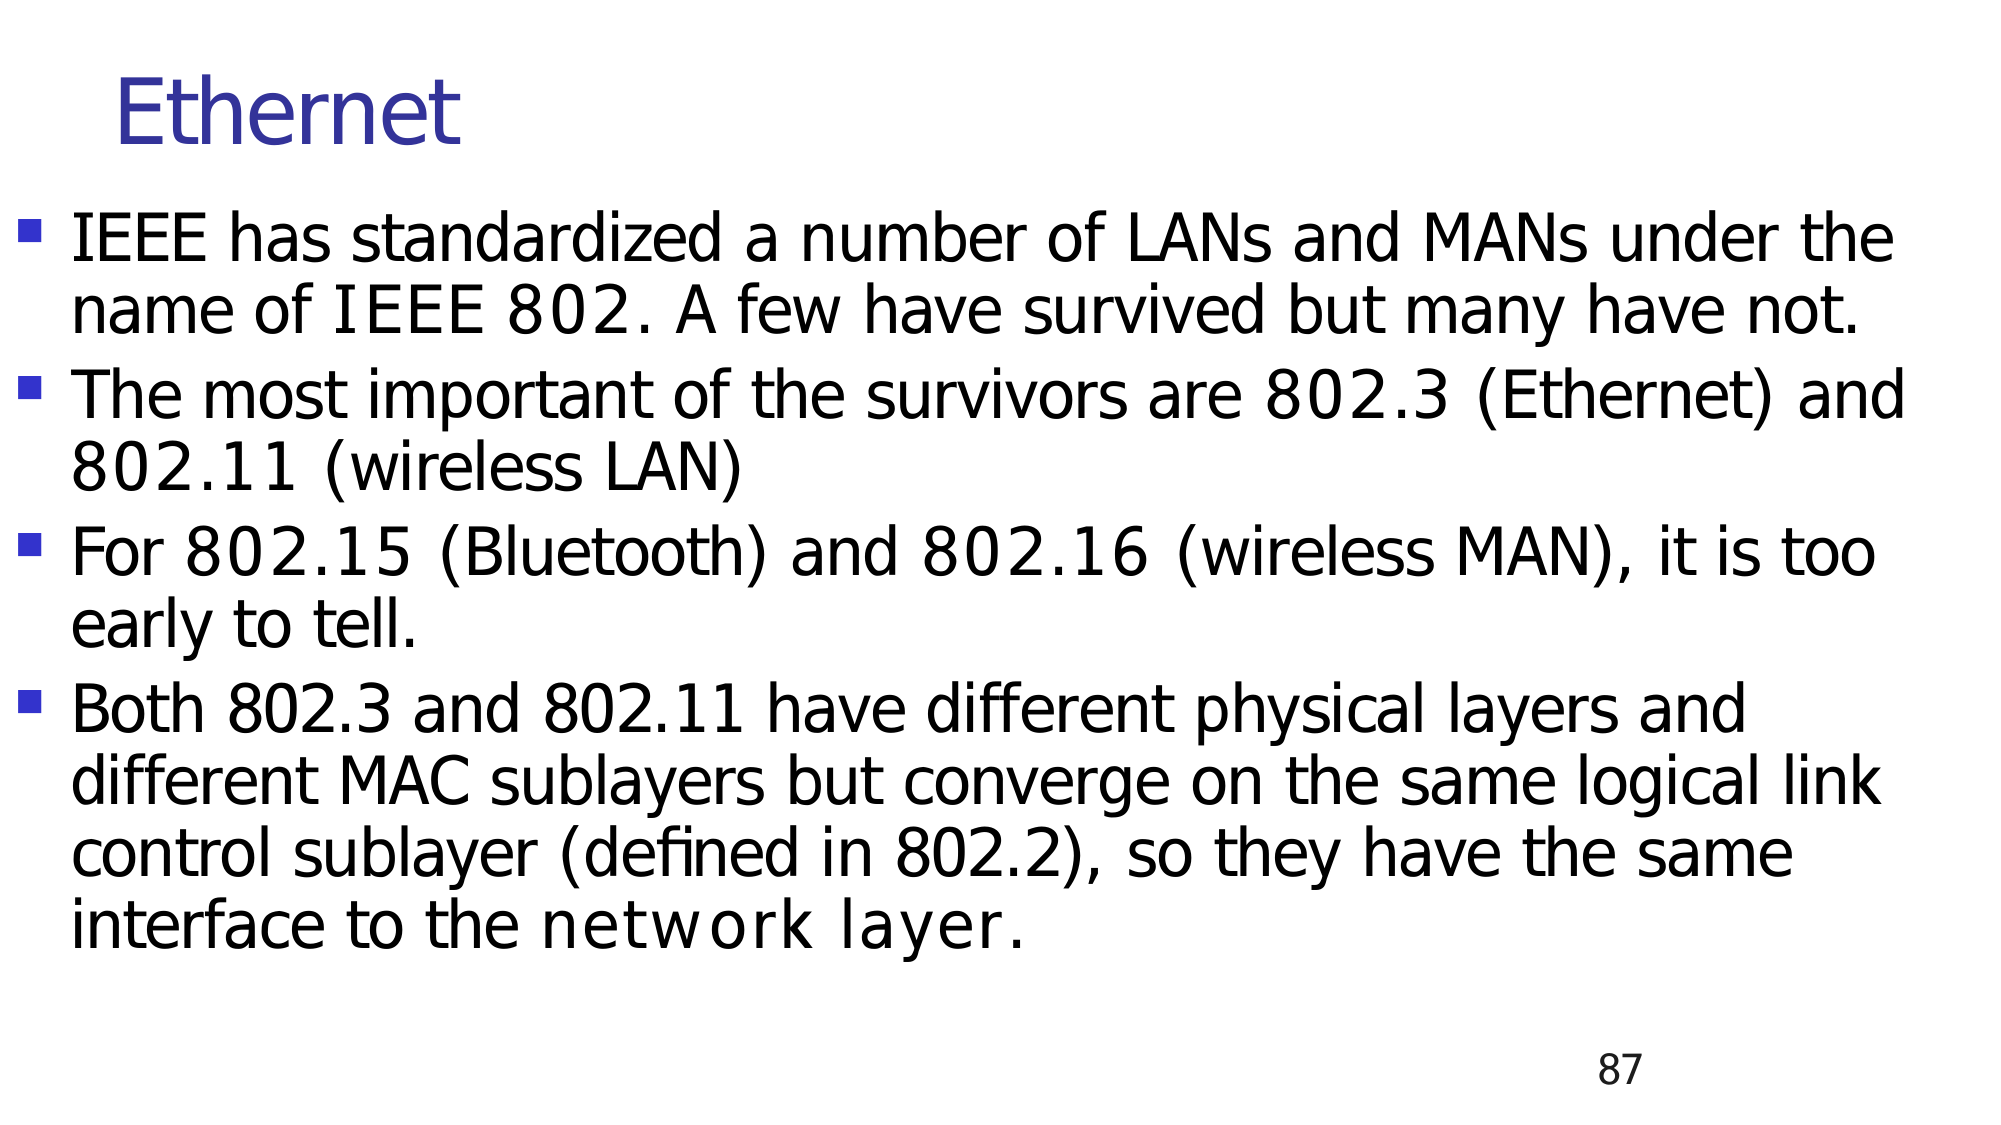

# Ethernet
IEEE has standardized a number of LANs and MANs under the name of IEEE 802. A few have survived but many have not.
The most important of the survivors are 802.3 (Ethernet) and 802.11 (wireless LAN)
For 802.15 (Bluetooth) and 802.16 (wireless MAN), it is too early to tell.
Both 802.3 and 802.11 have different physical layers and different MAC sublayers but converge on the same logical link control sublayer (defined in 802.2), so they have the same interface to the network layer.

87